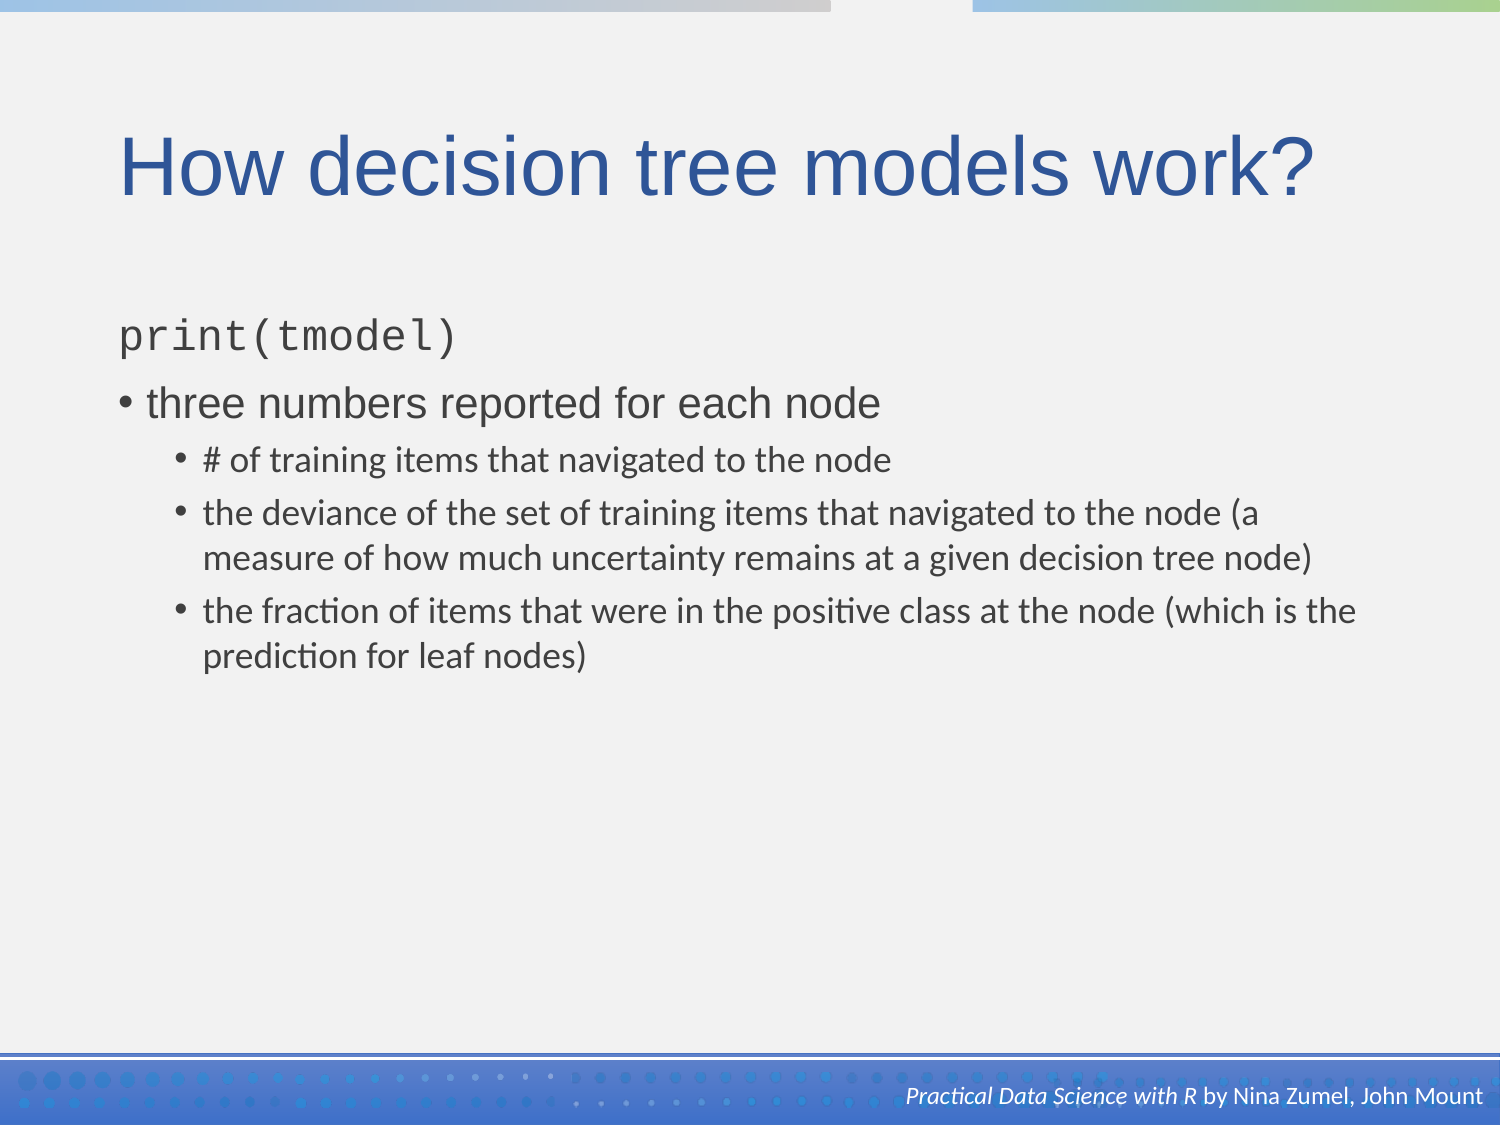

# How decision tree models work?
print(tmodel)
three numbers reported for each node
# of training items that navigated to the node
the deviance of the set of training items that navigated to the node (a measure of how much uncertainty remains at a given decision tree node)
the fraction of items that were in the positive class at the node (which is the prediction for leaf nodes)
Practical Data Science with R by Nina Zumel, John Mount